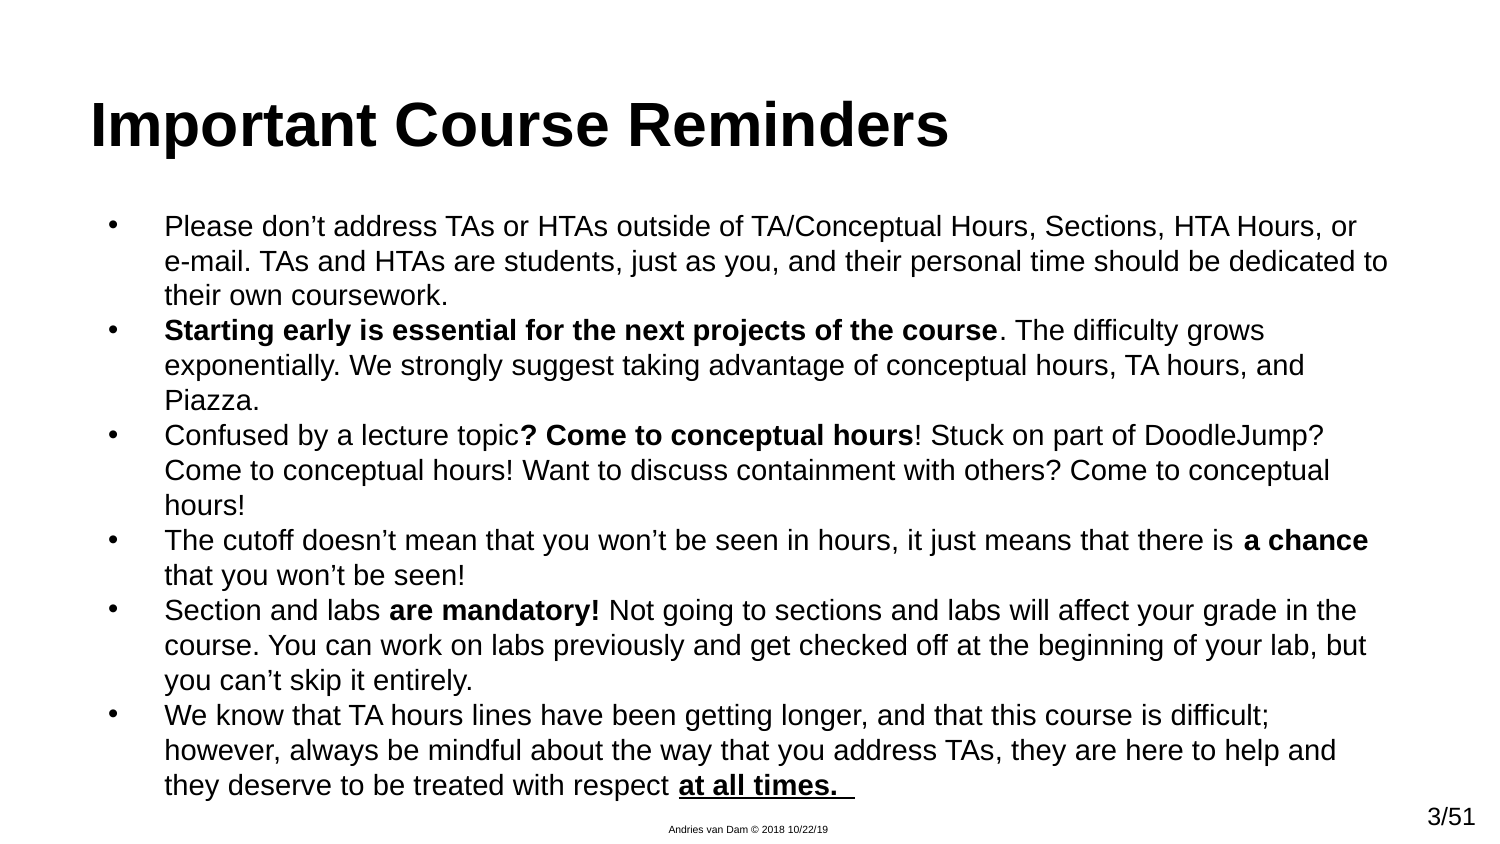

# Important Course Reminders
Please don’t address TAs or HTAs outside of TA/Conceptual Hours, Sections, HTA Hours, or e-mail. TAs and HTAs are students, just as you, and their personal time should be dedicated to their own coursework.
Starting early is essential for the next projects of the course. The difficulty grows exponentially. We strongly suggest taking advantage of conceptual hours, TA hours, and Piazza.
Confused by a lecture topic? Come to conceptual hours! Stuck on part of DoodleJump? Come to conceptual hours! Want to discuss containment with others? Come to conceptual hours!
The cutoff doesn’t mean that you won’t be seen in hours, it just means that there is a chance that you won’t be seen!
Section and labs are mandatory! Not going to sections and labs will affect your grade in the course. You can work on labs previously and get checked off at the beginning of your lab, but you can’t skip it entirely.
We know that TA hours lines have been getting longer, and that this course is difficult; however, always be mindful about the way that you address TAs, they are here to help and they deserve to be treated with respect at all times.